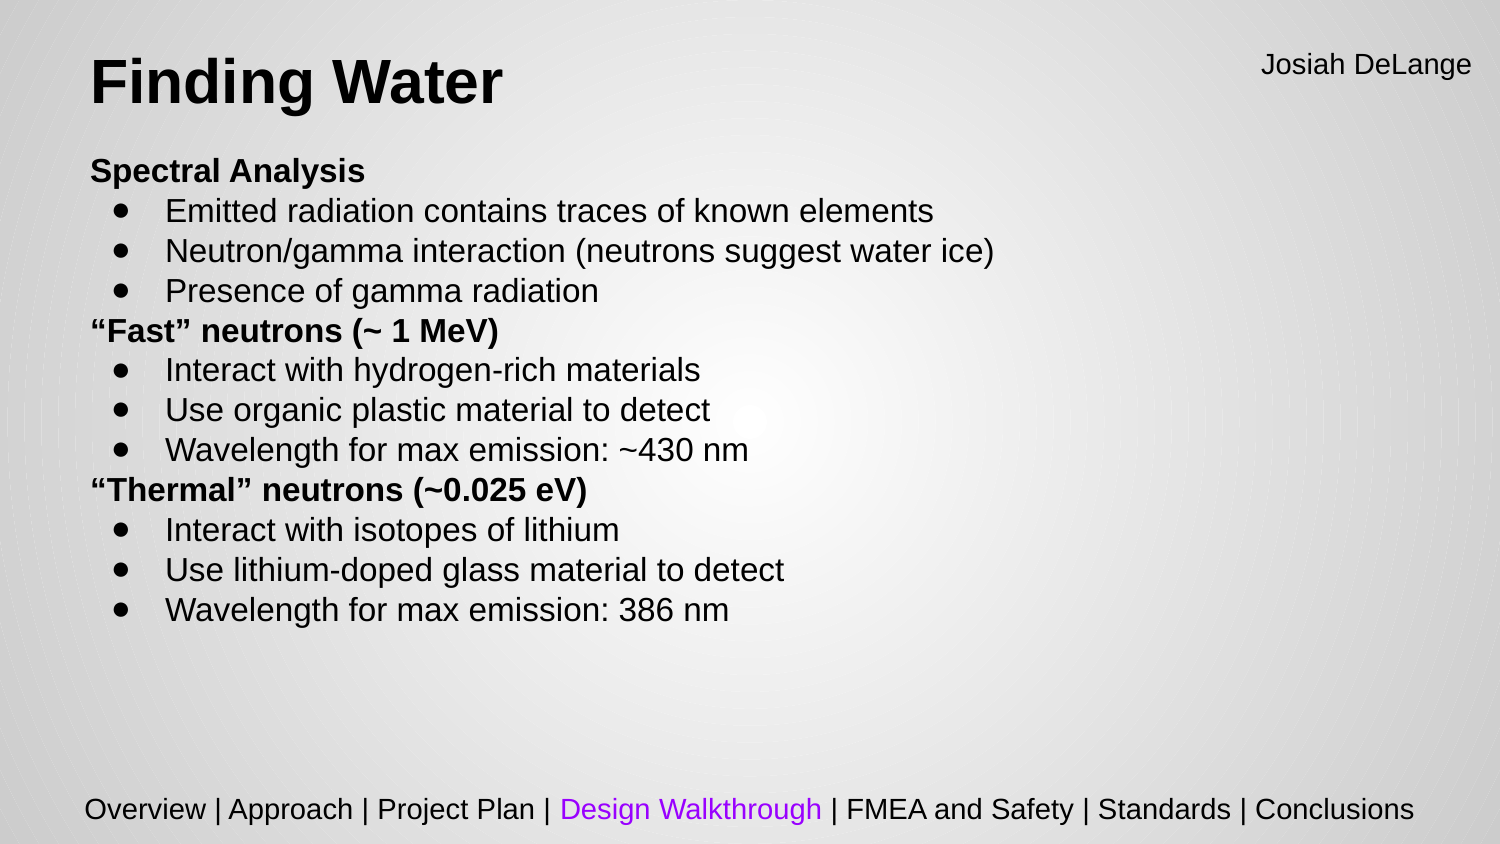

# Finding Water
Josiah DeLange
Spectral Analysis
Emitted radiation contains traces of known elements
Neutron/gamma interaction (neutrons suggest water ice)
Presence of gamma radiation
“Fast” neutrons (~ 1 MeV)
Interact with hydrogen-rich materials
Use organic plastic material to detect
Wavelength for max emission: ~430 nm
“Thermal” neutrons (~0.025 eV)
Interact with isotopes of lithium
Use lithium-doped glass material to detect
Wavelength for max emission: 386 nm

Overview | Approach | Project Plan | Design Walkthrough | FMEA and Safety | Standards | Conclusions